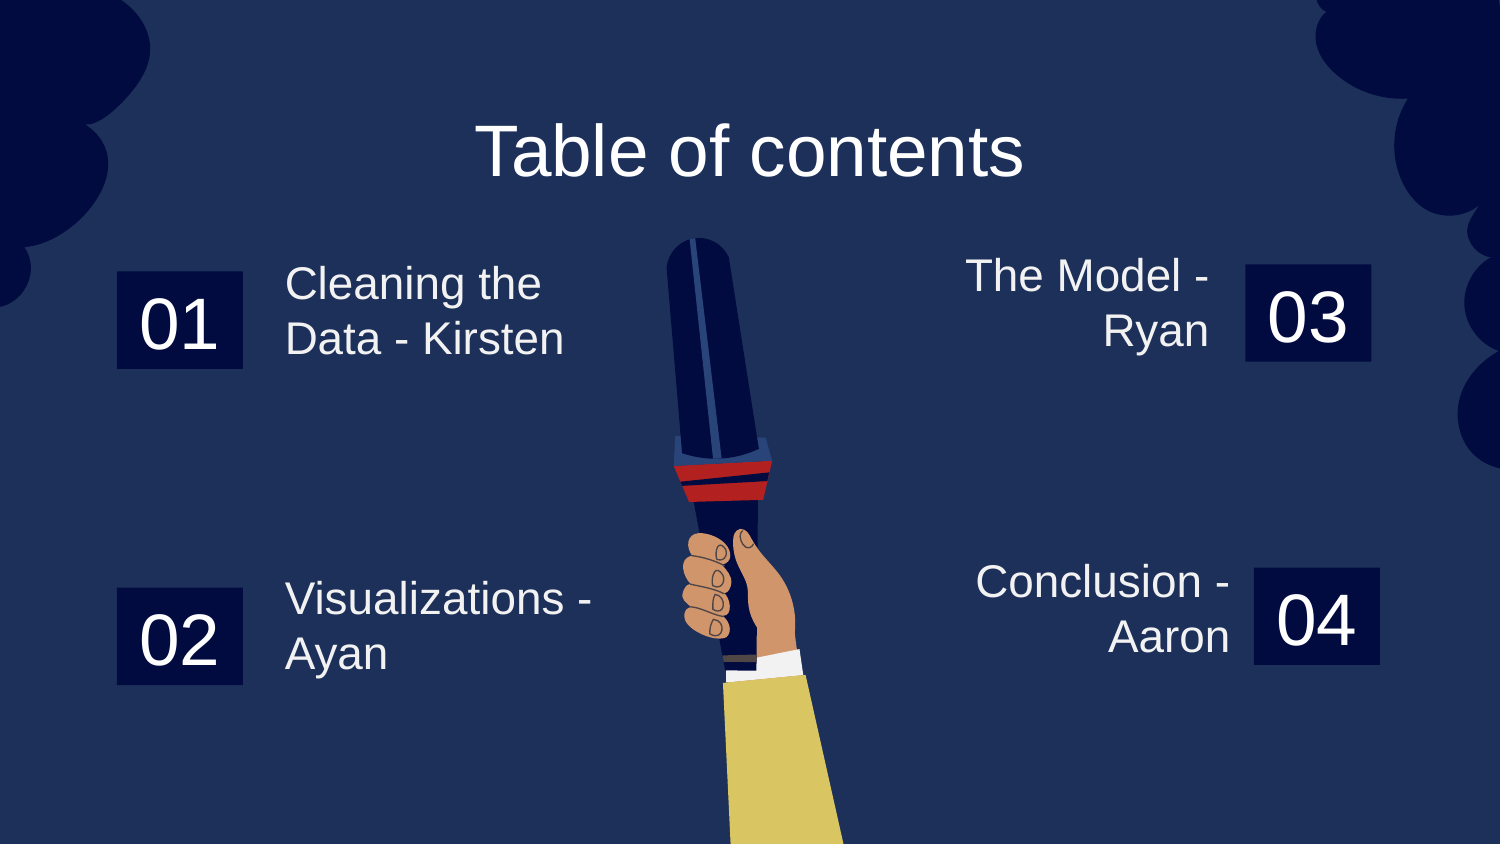

Table of contents

03
Cleaning the Data - Kirsten
01
The Model - Ryan
Conclusion - Aaron
# 04
Visualizations - Ayan
02